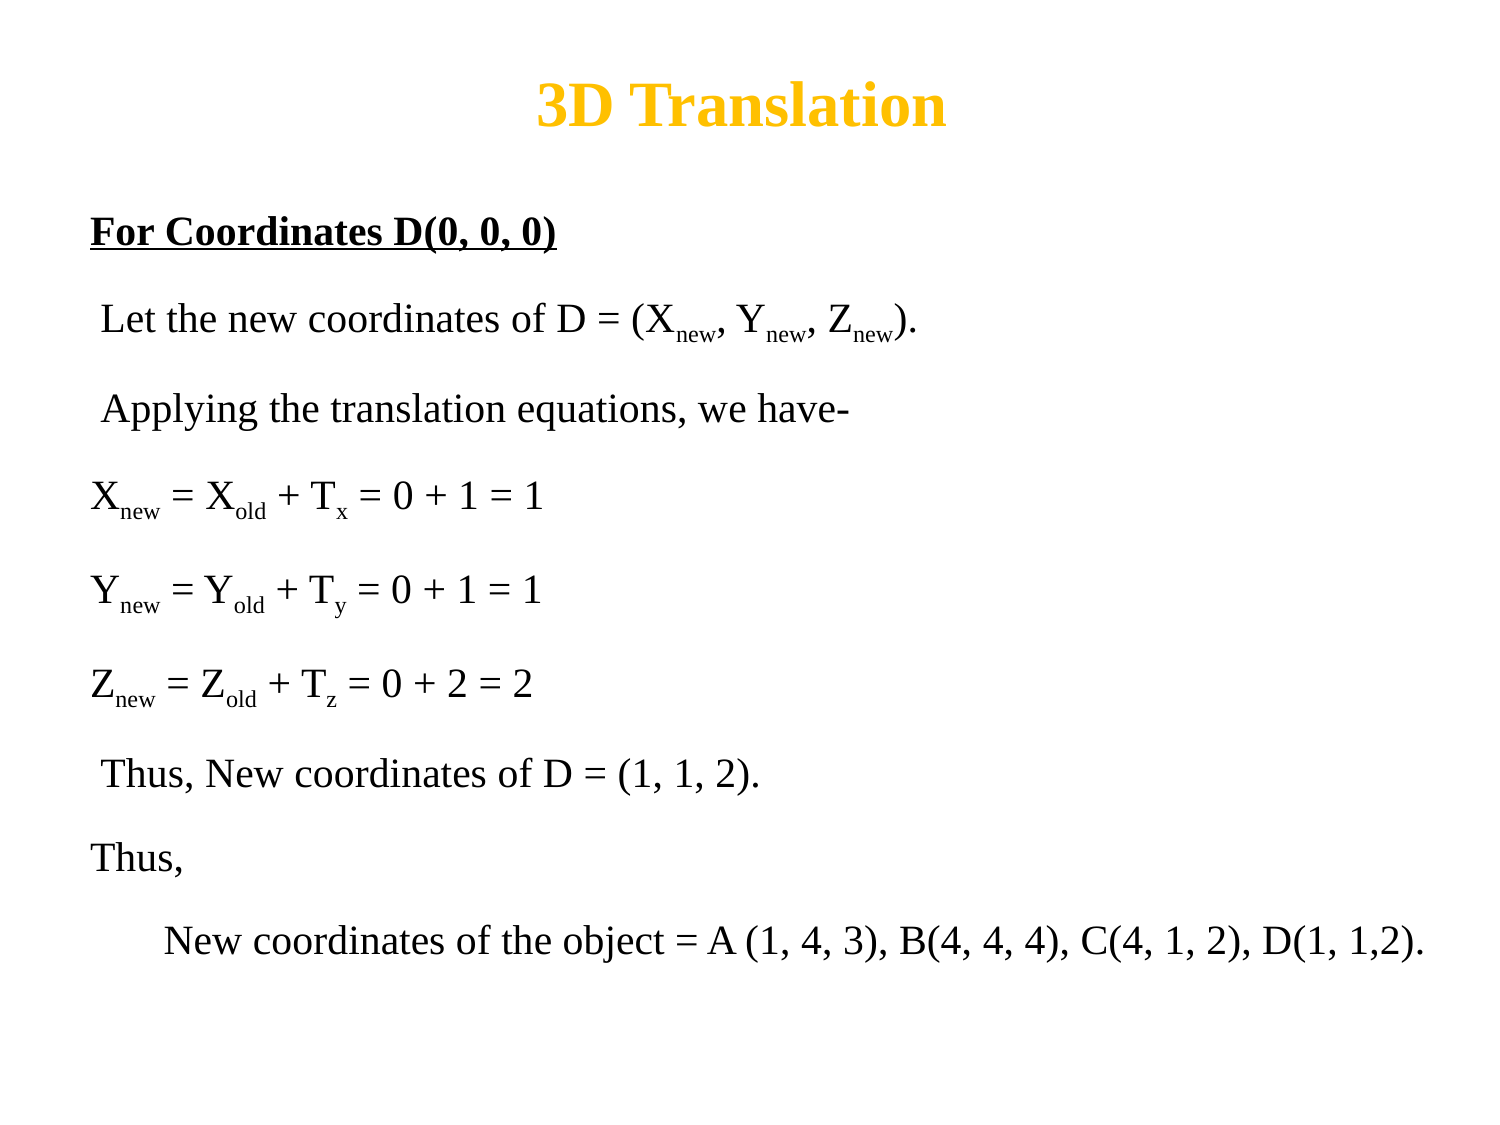

# 3D Translation
For Coordinates D(0, 0, 0)
 Let the new coordinates of D = (Xnew, Ynew, Znew).
 Applying the translation equations, we have-
Xnew = Xold + Tx = 0 + 1 = 1
Ynew = Yold + Ty = 0 + 1 = 1
Znew = Zold + Tz = 0 + 2 = 2
 Thus, New coordinates of D = (1, 1, 2).
Thus,
       New coordinates of the object = A (1, 4, 3), B(4, 4, 4), C(4, 1, 2), D(1, 1,2).